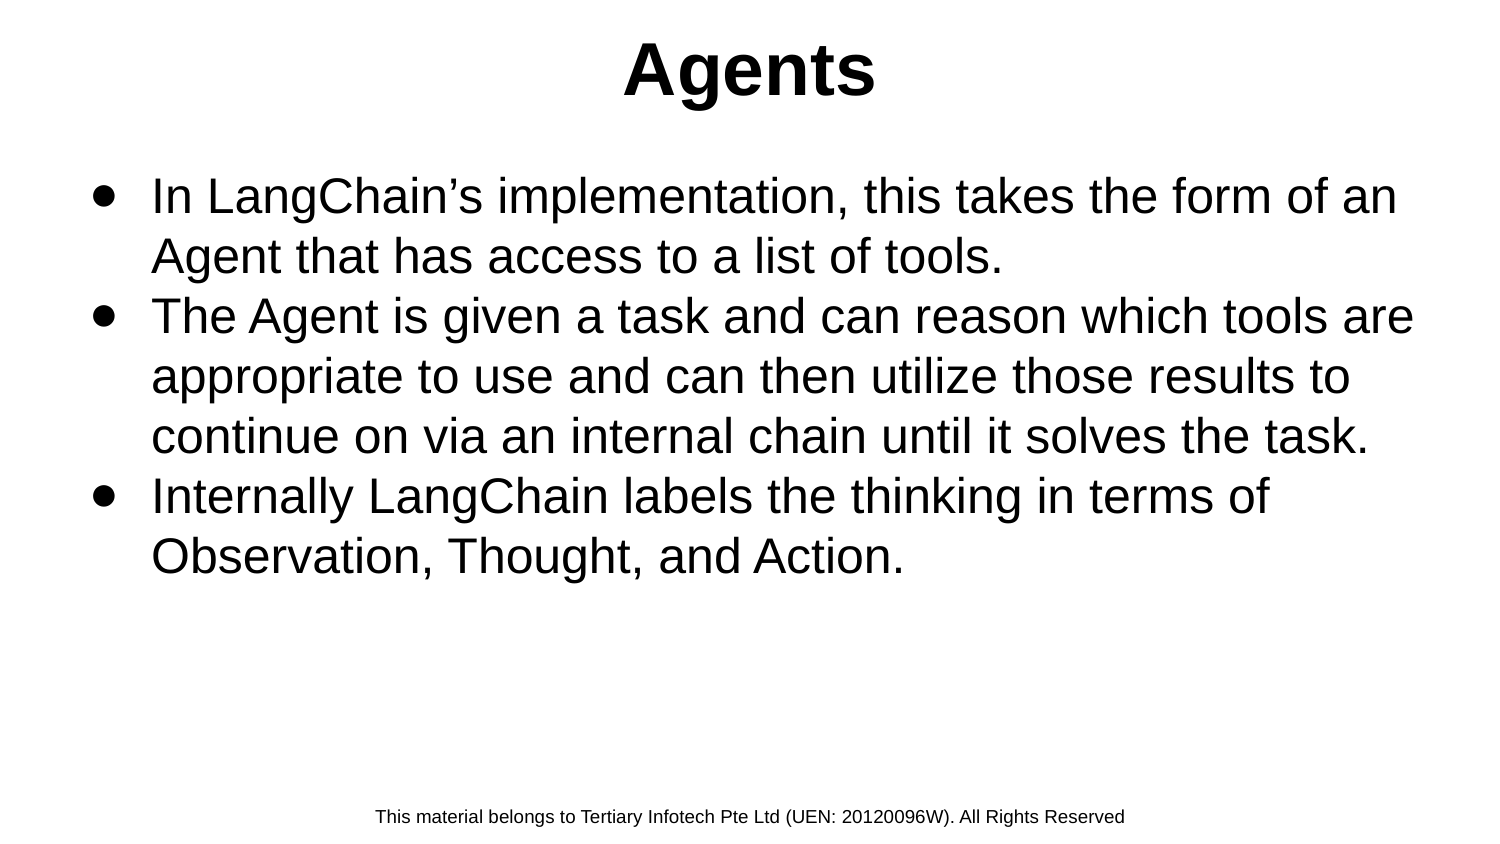

Agents
In LangChain’s implementation, this takes the form of an Agent that has access to a list of tools.
The Agent is given a task and can reason which tools are appropriate to use and can then utilize those results to continue on via an internal chain until it solves the task.
Internally LangChain labels the thinking in terms of Observation, Thought, and Action.